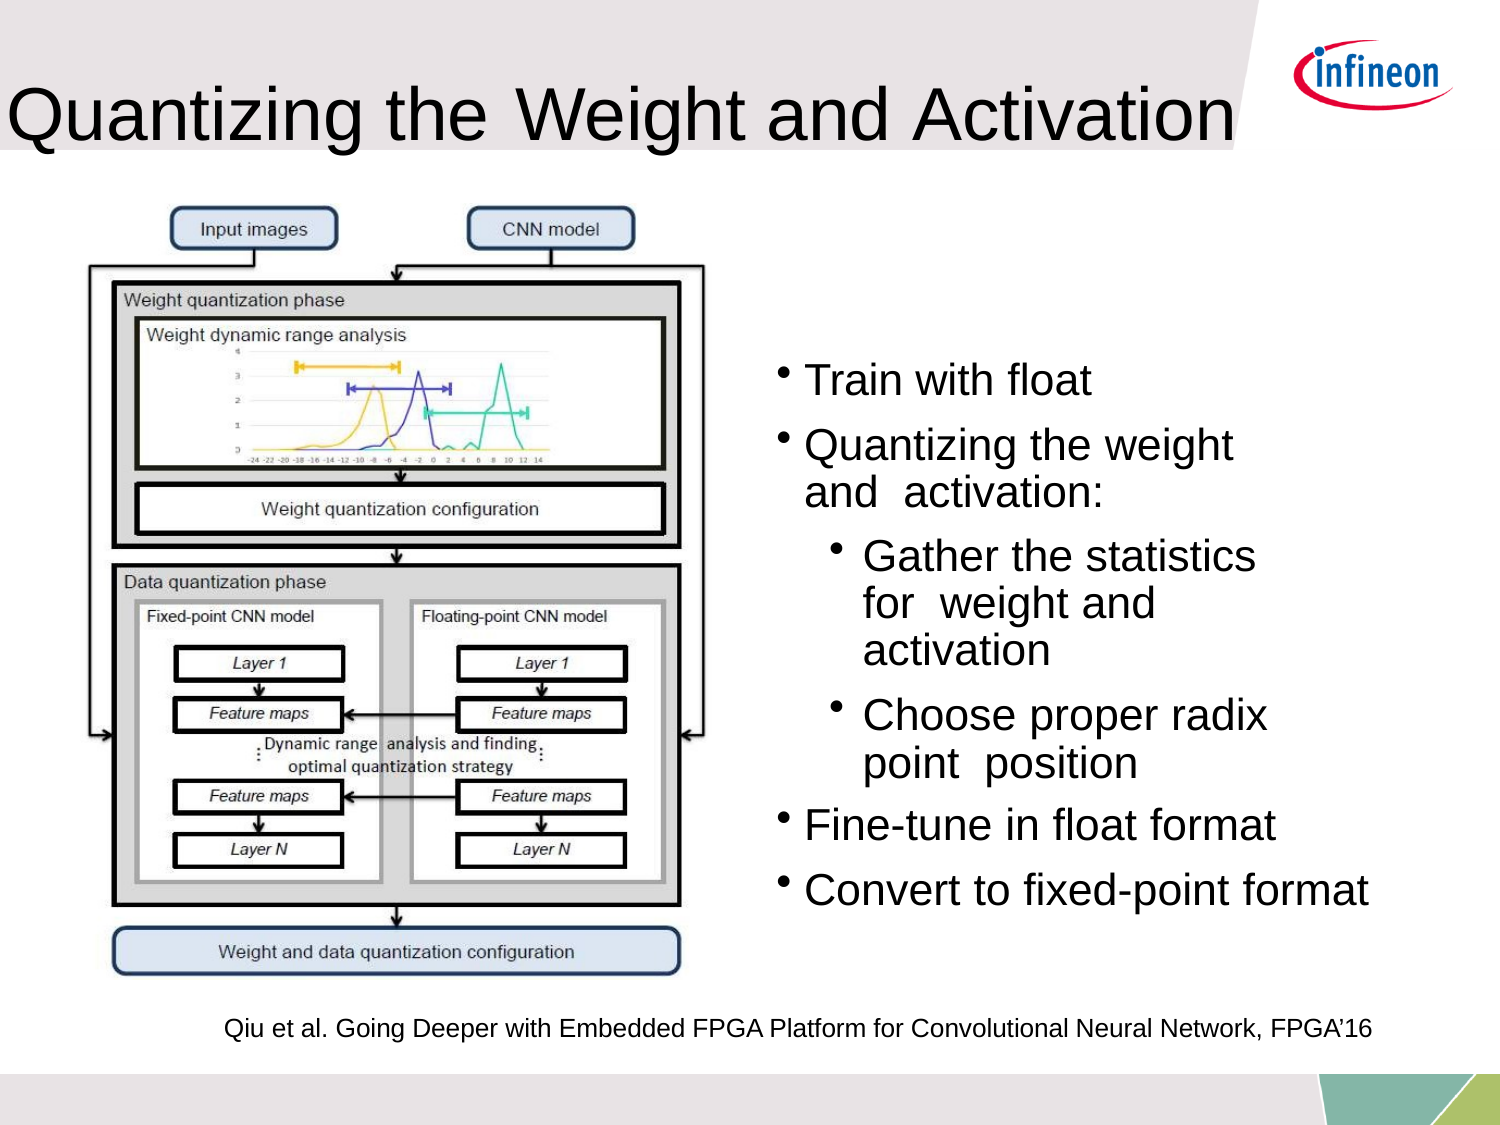

# Quantizing the	 Weight and Activation

Train with float
Quantizing the weight and  activation:
Gather the statistics for  weight and activation
Choose proper radix point  position
Fine-tune in float format
Convert to fixed-point format
Qiu et al. Going Deeper with Embedded FPGA Platform for Convolutional Neural Network, FPGA’16